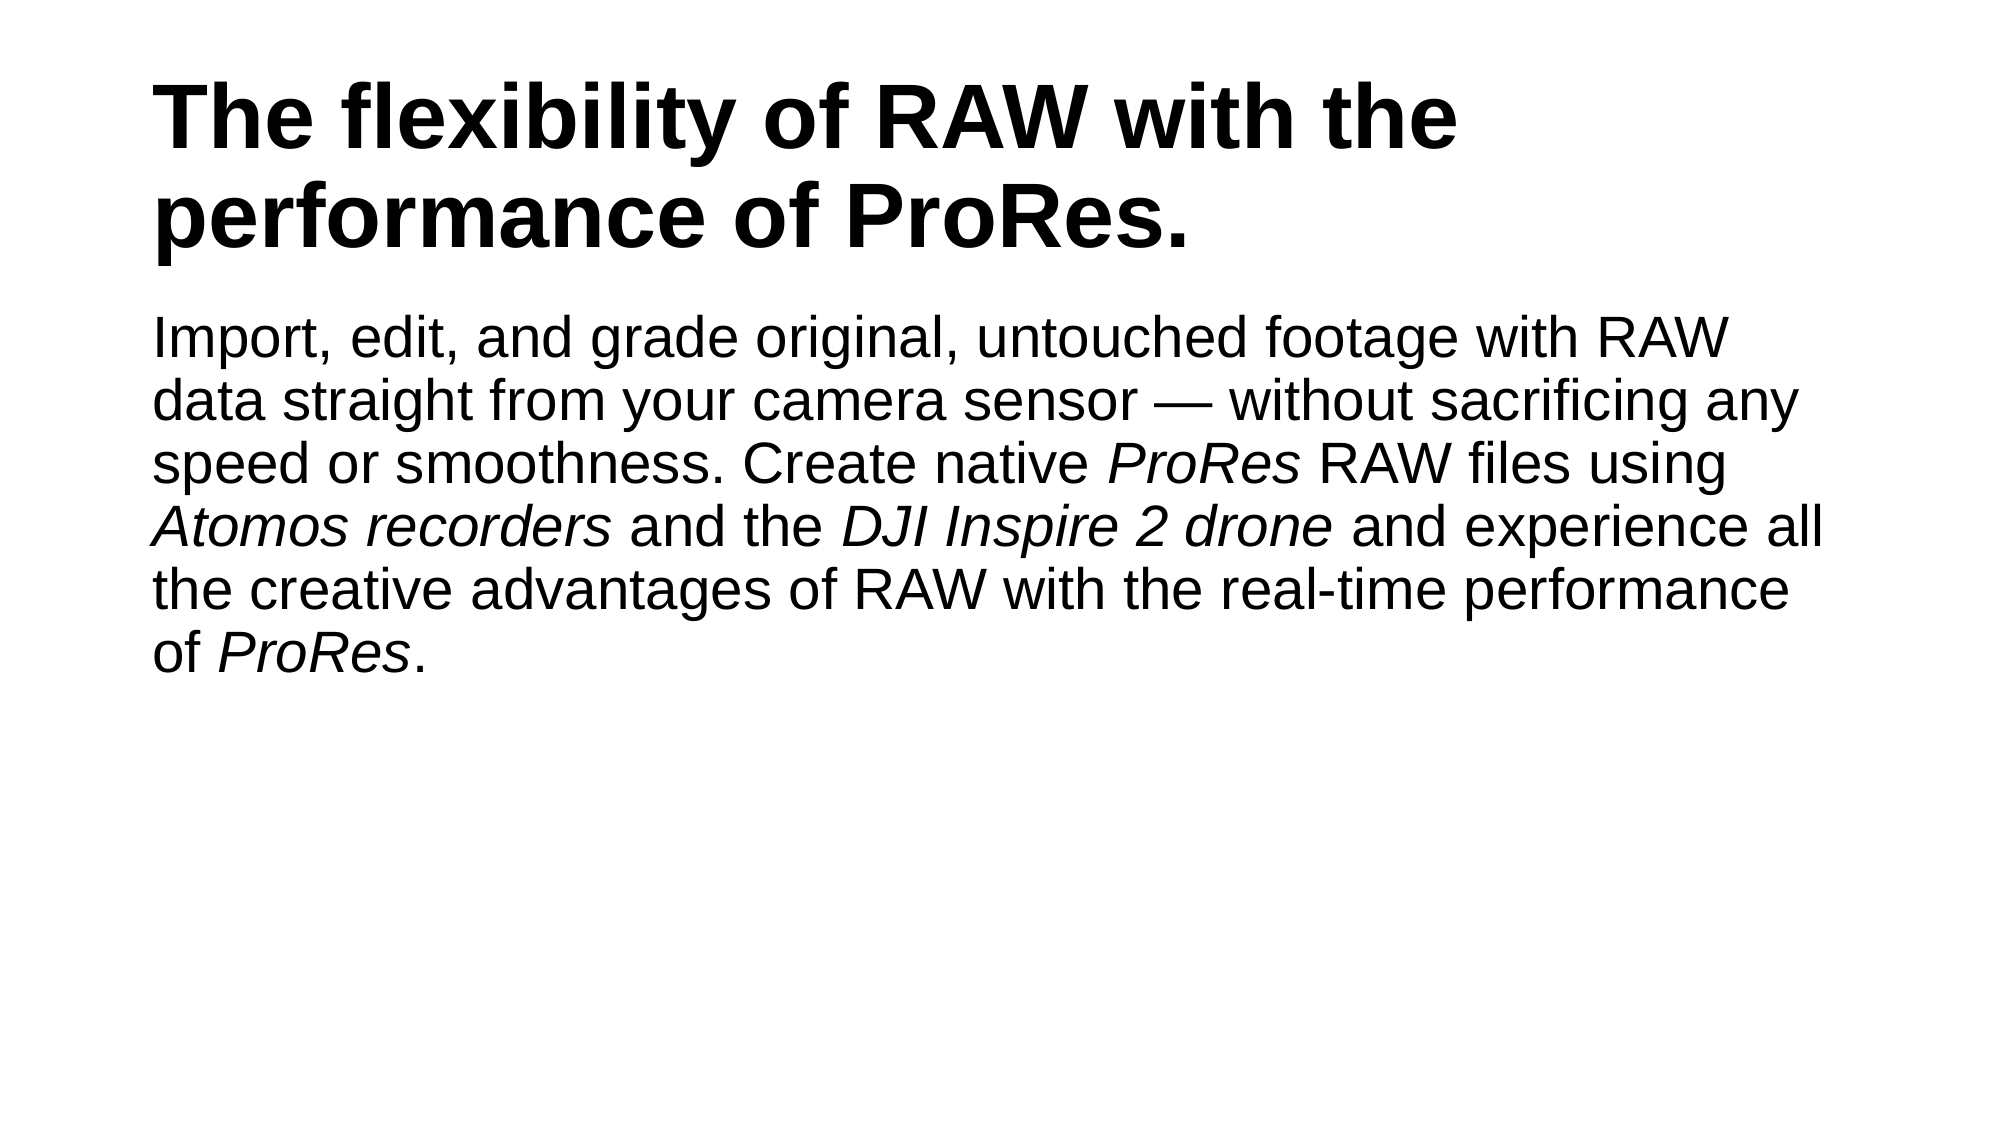

# The flexibility of RAW with the performance of ProRes.
Import, edit, and grade original, untouched footage with RAW data straight from your camera sensor — without sacrificing any speed or smoothness. Create native ProRes RAW files using Atomos recorders and the DJI Inspire 2 drone and experience all the creative advantages of RAW with the real-time performance of ProRes.